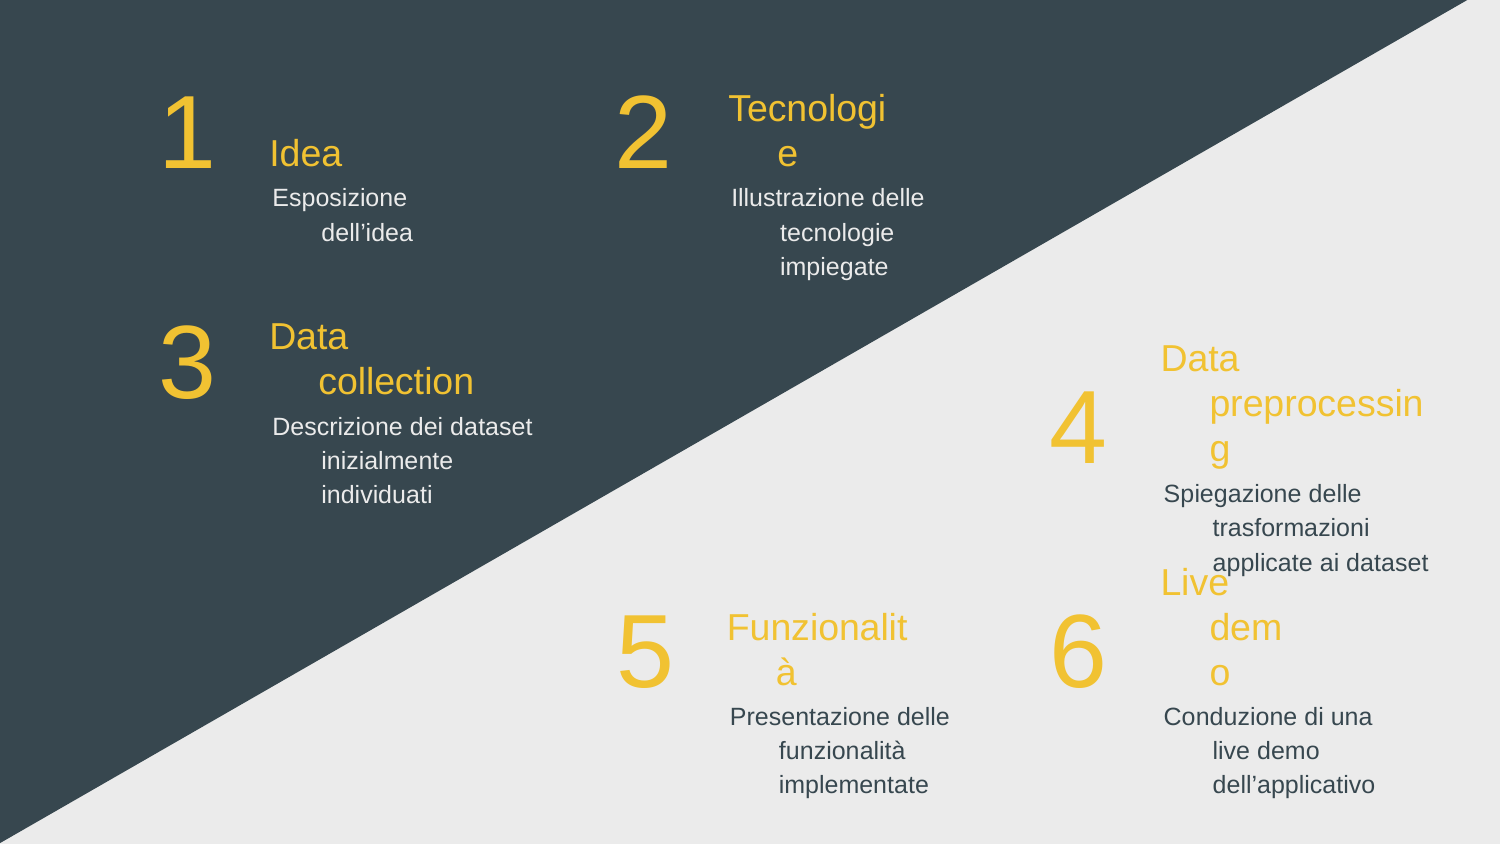

# 1
2
Idea
Tecnologie
Esposizione dell’idea
Illustrazione delle tecnologie impiegate
3
Data collection
4
Data preprocessing
Descrizione dei dataset inizialmente individuati
Spiegazione delle trasformazioni applicate ai dataset
5
6
Funzionalità
Live demo
Presentazione delle funzionalità implementate
Conduzione di una live demo dell’applicativo